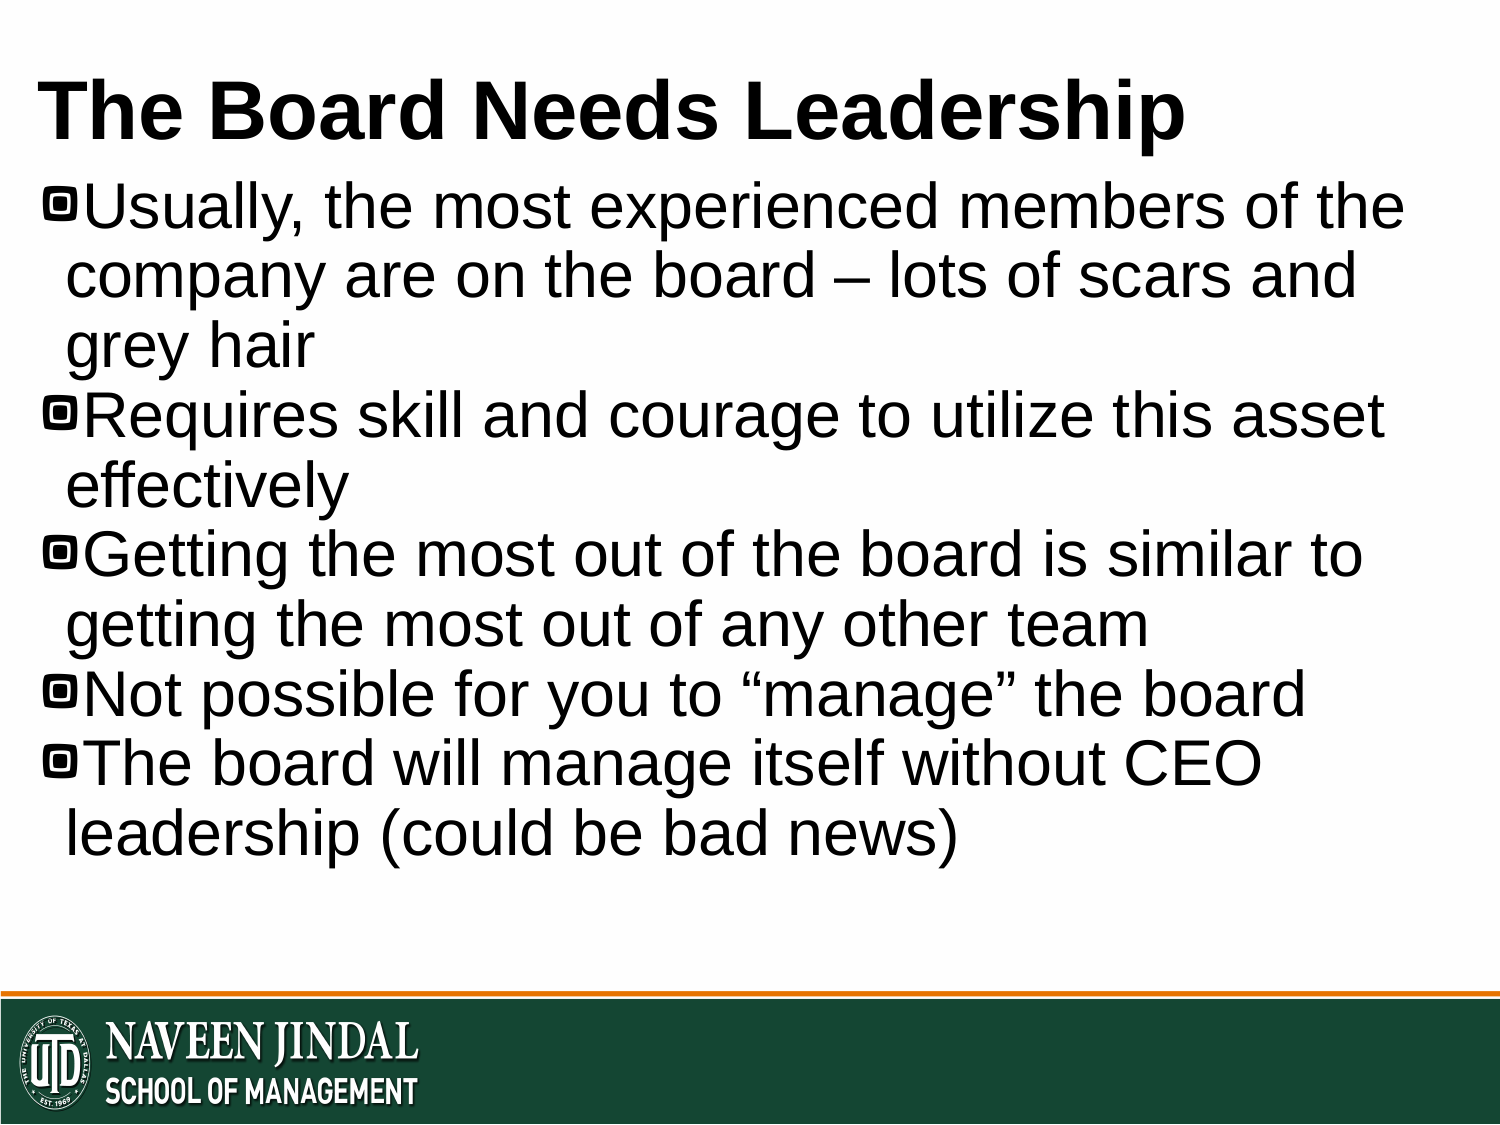

# The Board Needs Leadership
Usually, the most experienced members of the company are on the board – lots of scars and grey hair
Requires skill and courage to utilize this asset effectively
Getting the most out of the board is similar to getting the most out of any other team
Not possible for you to “manage” the board
The board will manage itself without CEO leadership (could be bad news)